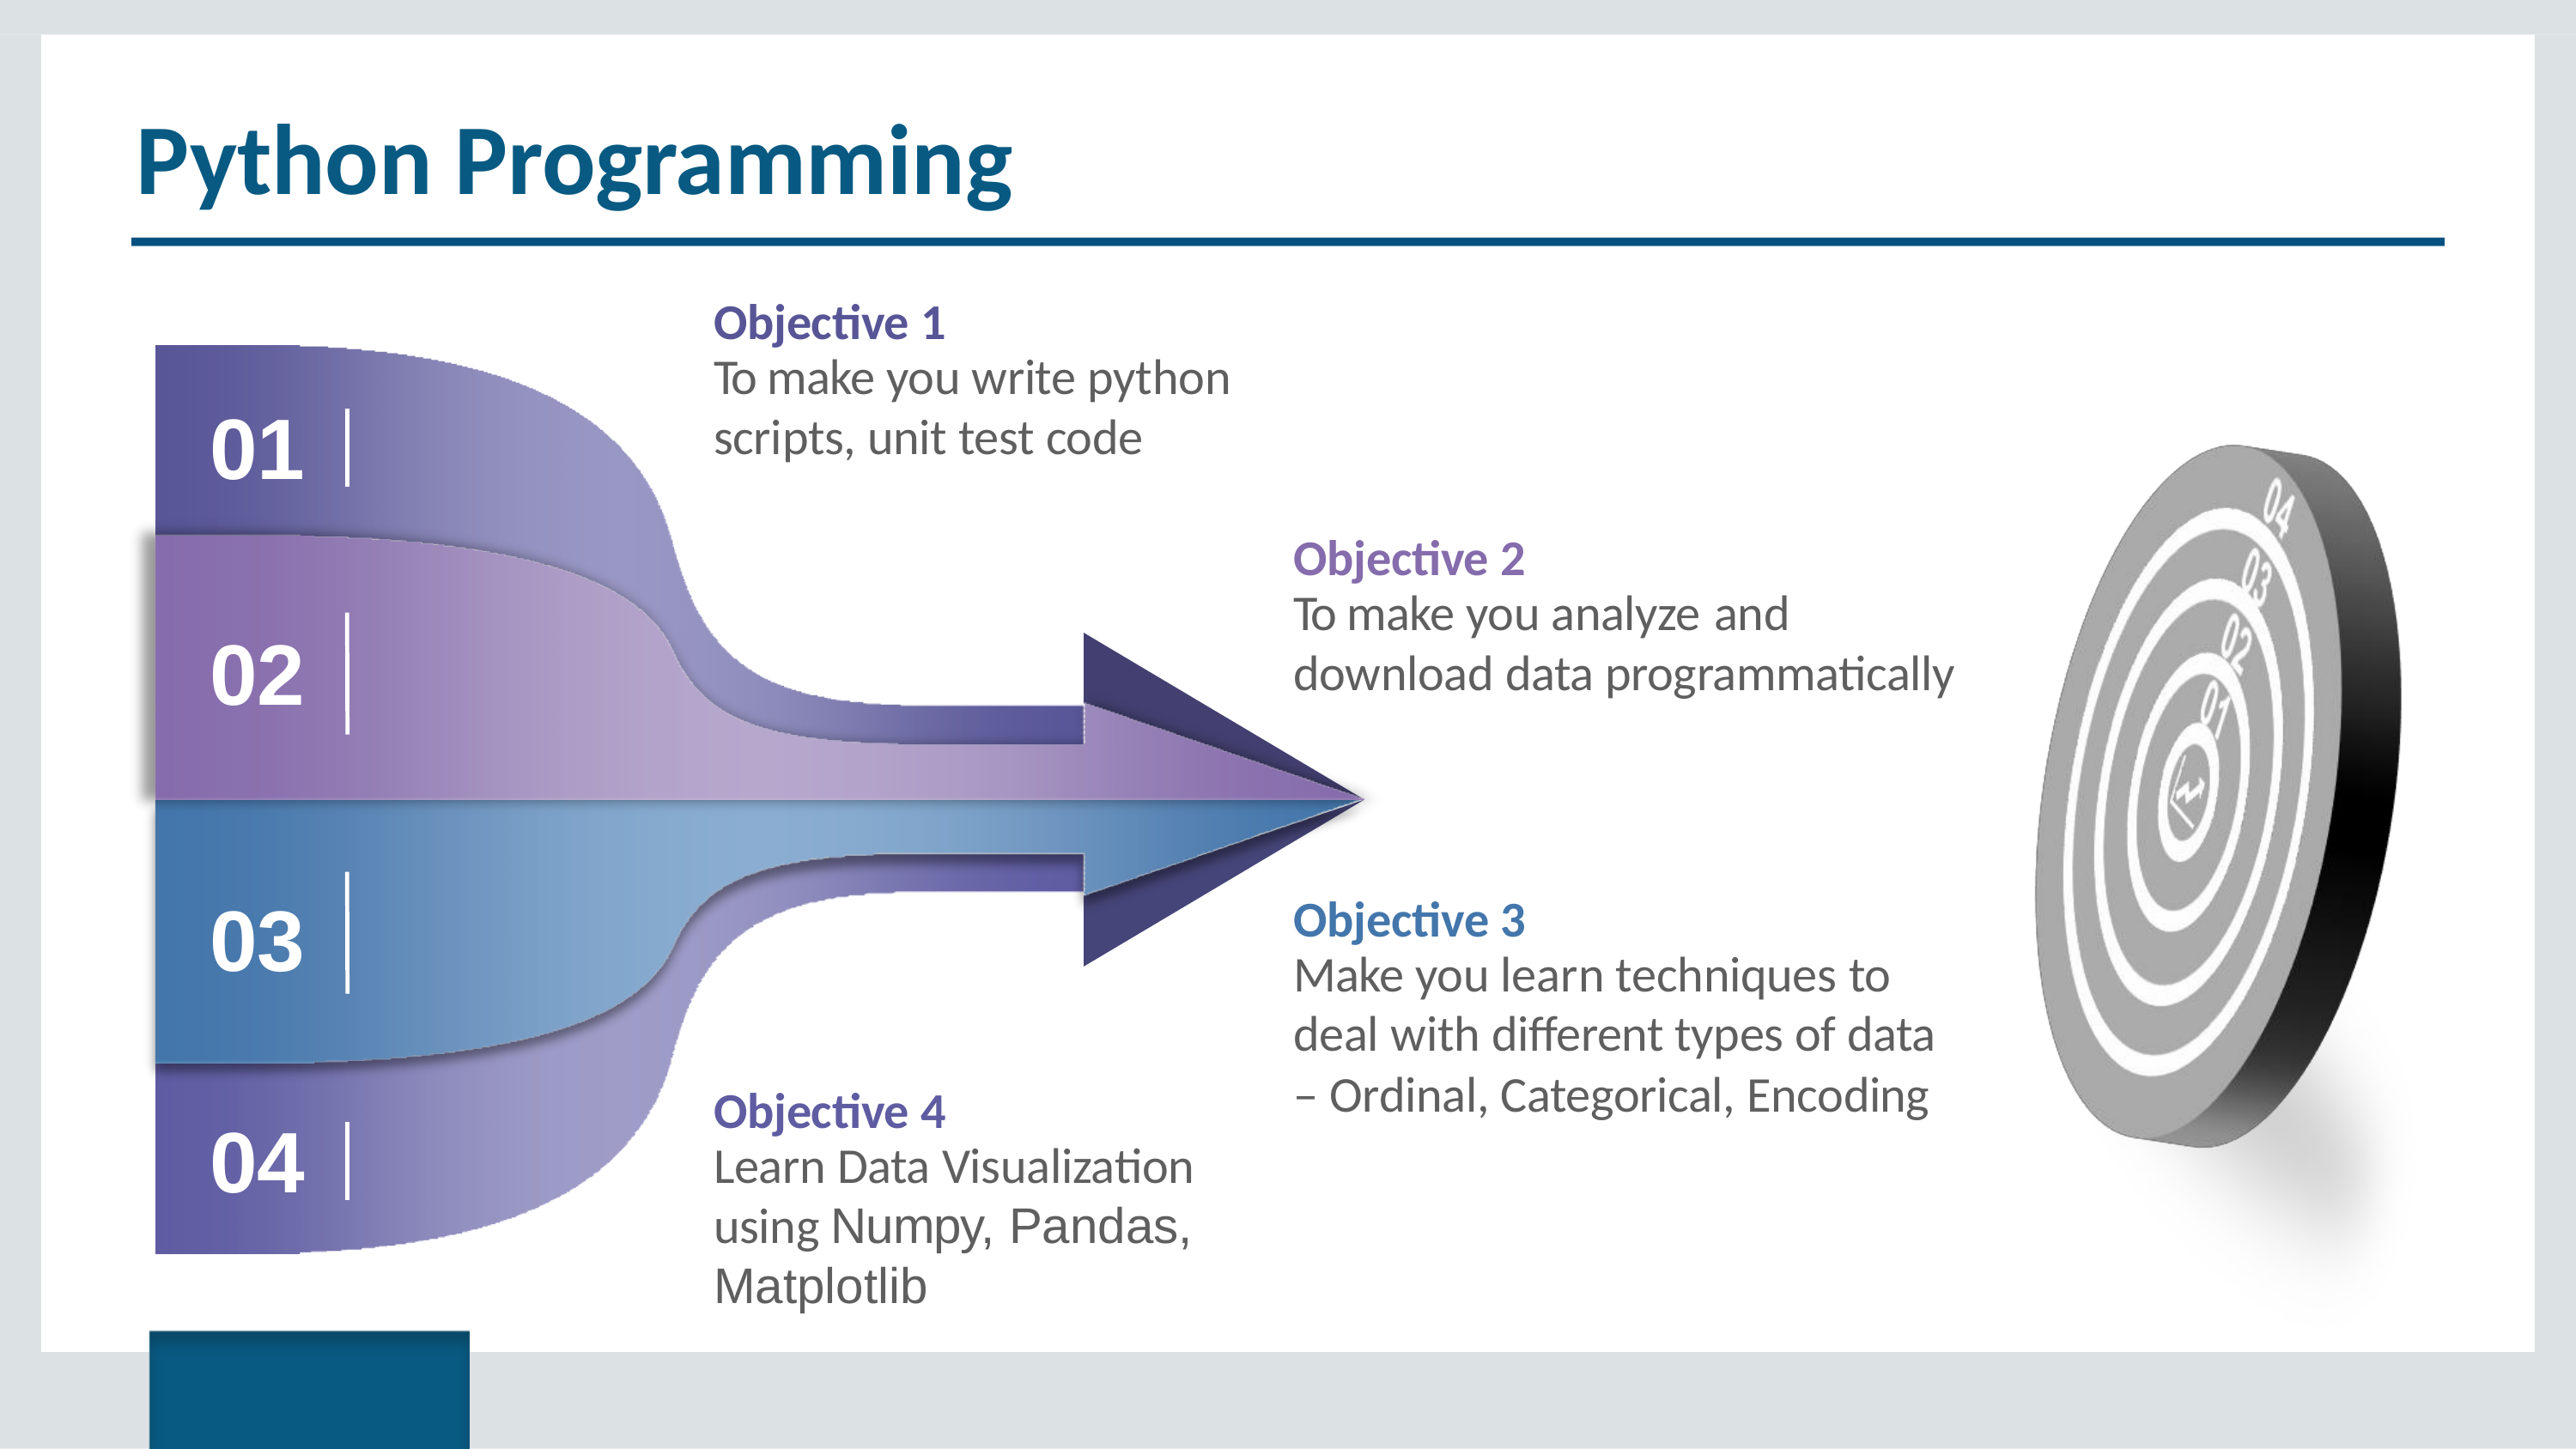

# Python Programming

Objective 1
To make you write python
scripts, unit test code

01

Objective 2
To make you analyze and
download data programmatically

02

03

Objective 3
Make you learn techniques to
deal with different types of data
– Ordinal, Categorical, Encoding
Objective 4
Learn Data Visualization
using Numpy, Pandas,
Matplotlib
04